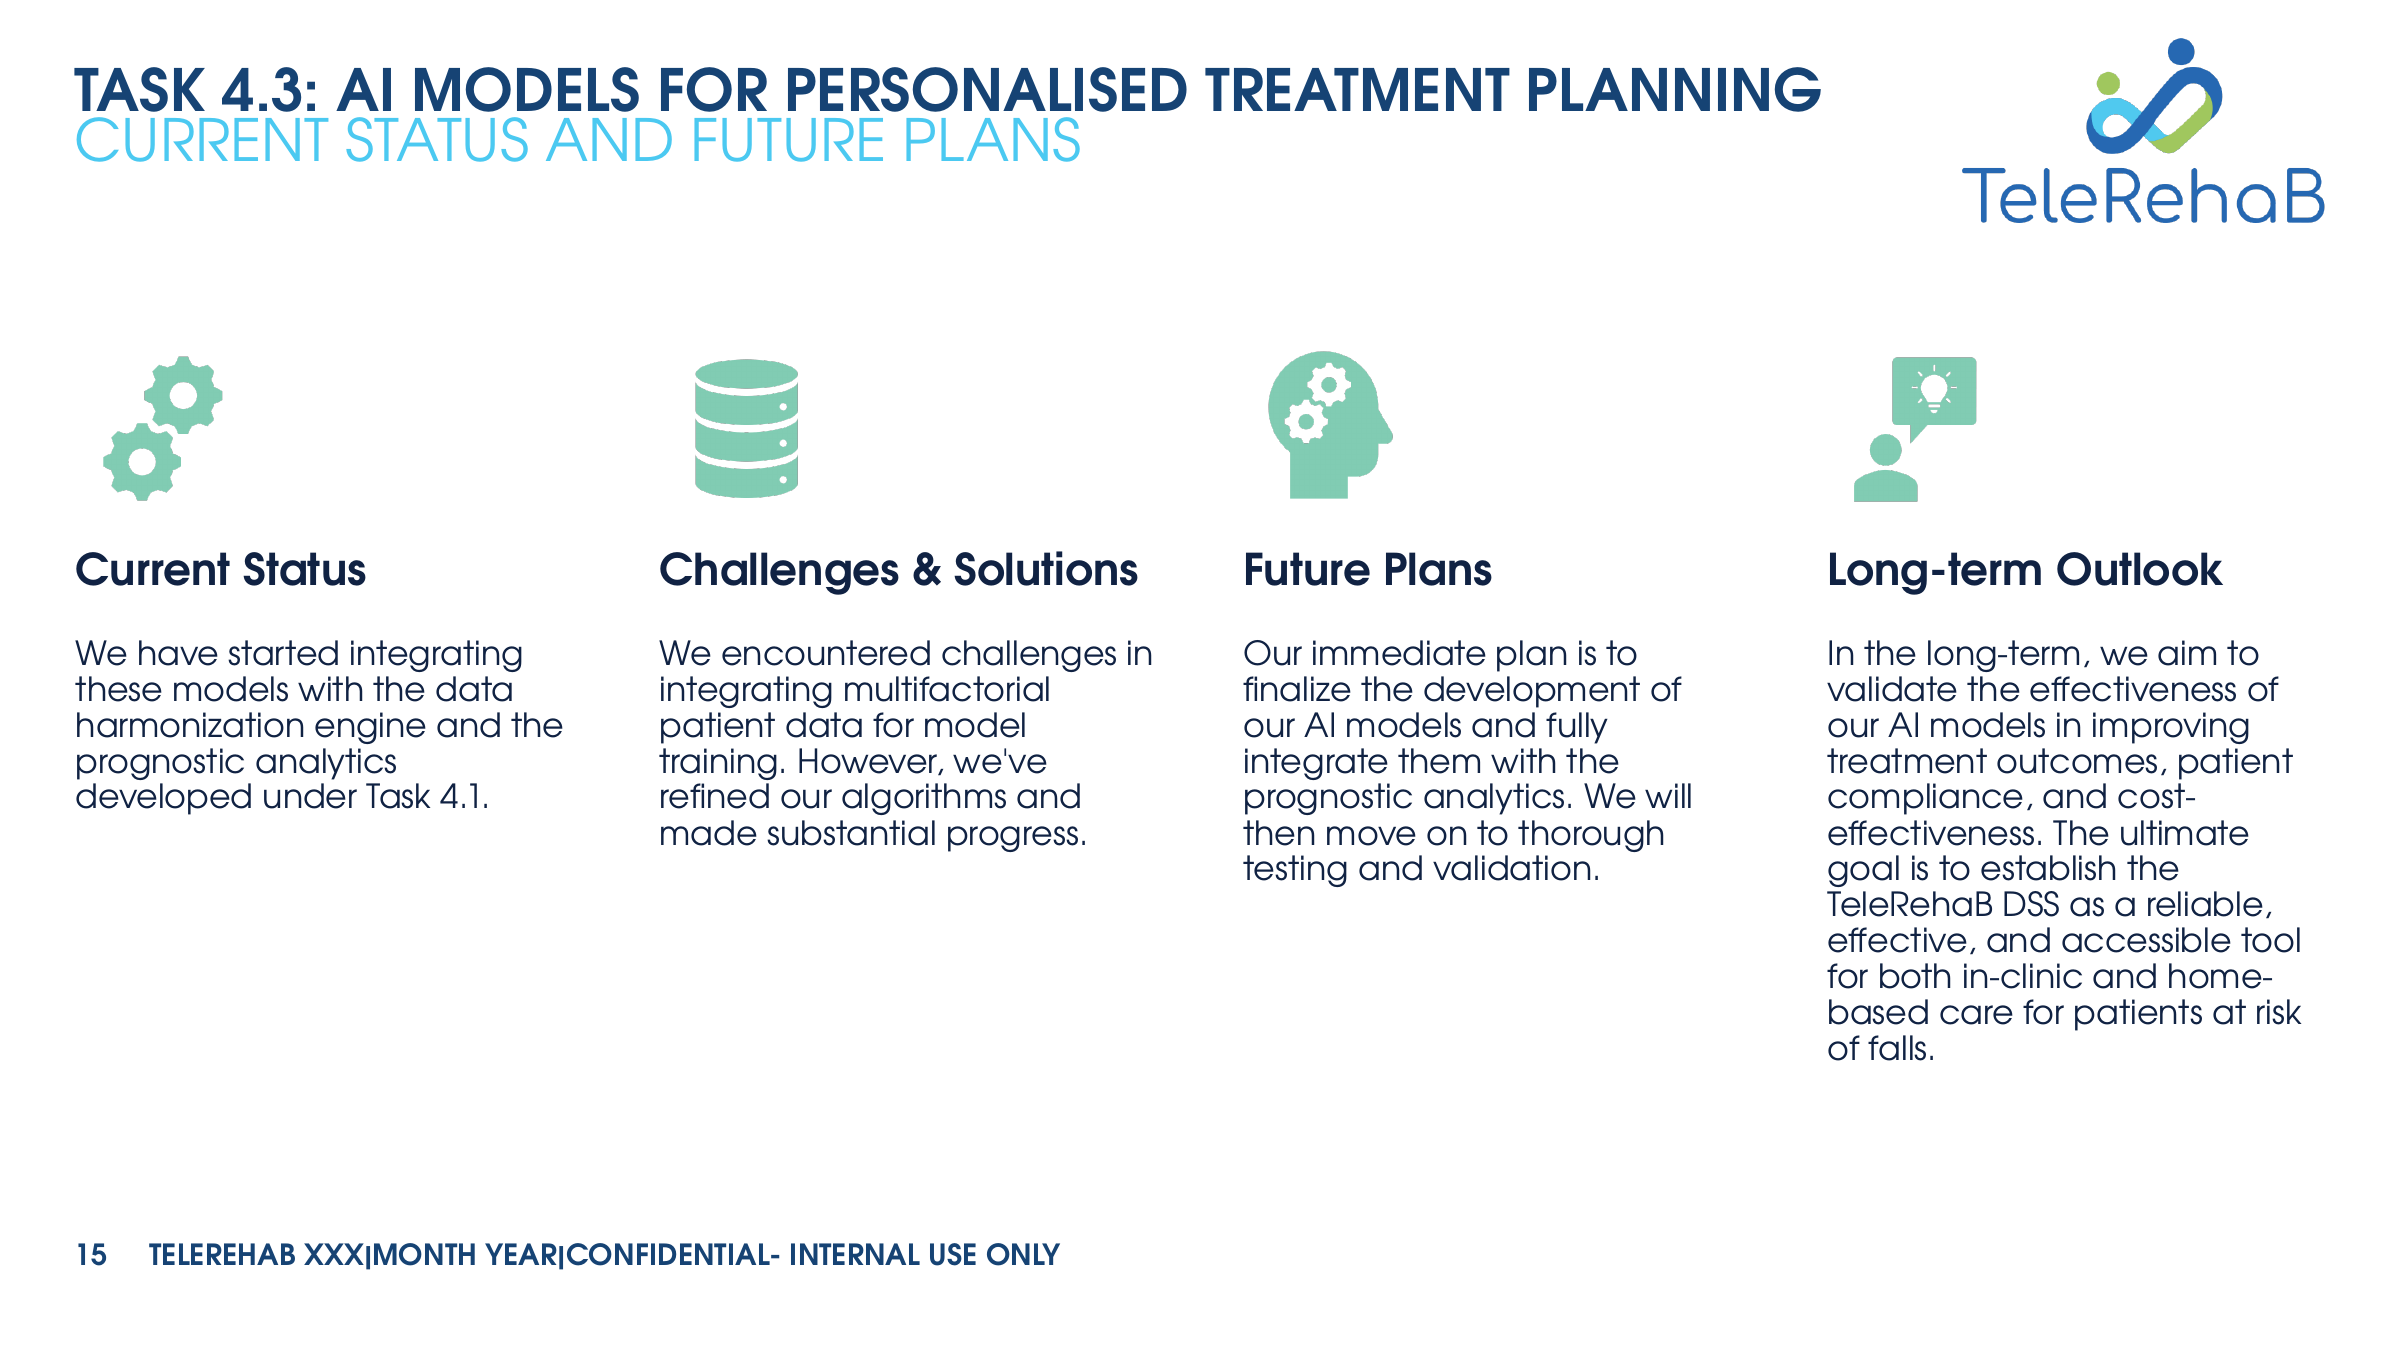

# Task 4.3: AI models for personalised treatment planning
Current Status and Future Plans
Current Status
We have started integrating these models with the data harmonization engine and the prognostic analytics developed under Task 4.1.
Challenges & Solutions
We encountered challenges in integrating multifactorial patient data for model training. However, we've refined our algorithms and made substantial progress.
Future Plans
Our immediate plan is to finalize the development of our AI models and fully integrate them with the prognostic analytics. We will then move on to thorough testing and validation.
Long-term Outlook
In the long-term, we aim to validate the effectiveness of our AI models in improving treatment outcomes, patient compliance, and cost-effectiveness. The ultimate goal is to establish the TeleRehaB DSS as a reliable, effective, and accessible tool for both in-clinic and home-based care for patients at risk of falls.
15
TELEREHAB XXX|MONTH YEAR|CONFIDENTIAL- INTERNAL USE ONLY